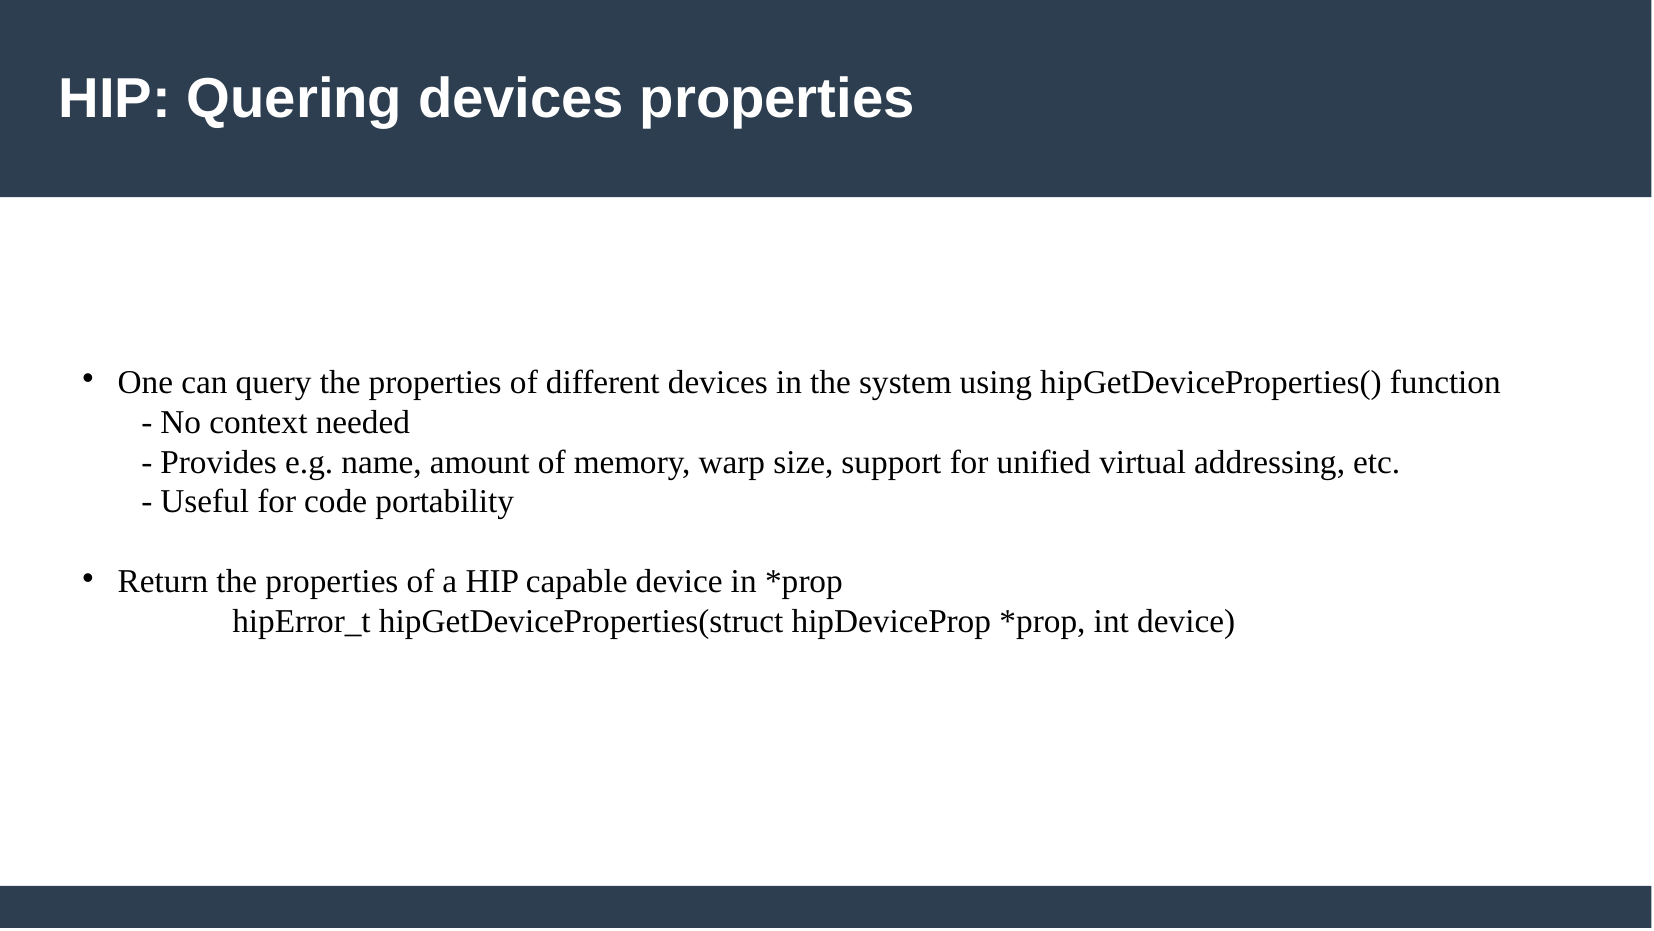

HIP: Quering devices properties
One can query the properties of different devices in the system using hipGetDeviceProperties() function
- No context needed
- Provides e.g. name, amount of memory, warp size, support for unified virtual addressing, etc.
- Useful for code portability

Return the properties of a HIP capable device in *prop
	hipError_t hipGetDeviceProperties(struct hipDeviceProp *prop, int device)